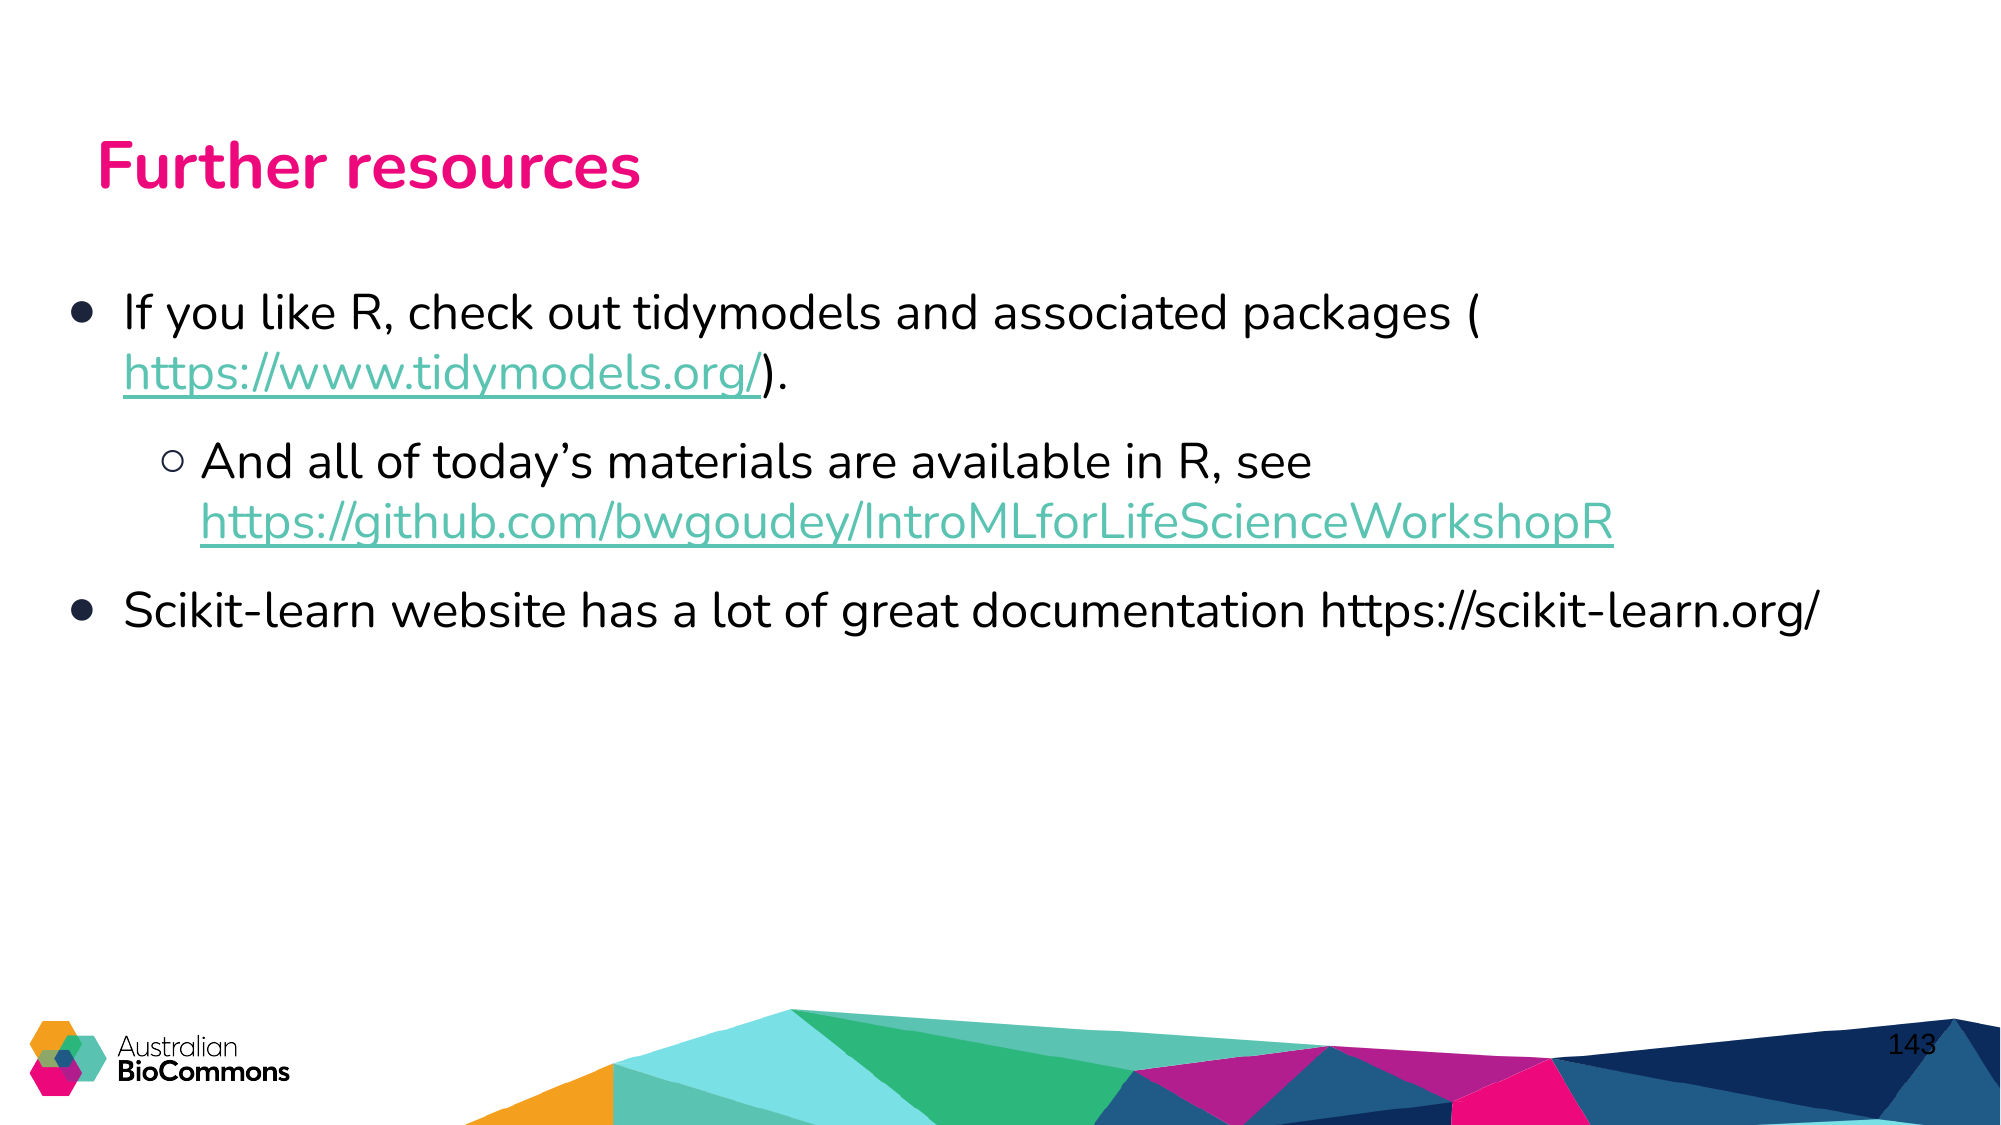

# Further resources

If you like R, check out tidymodels and associated packages (https://www.tidymodels.org/).
And all of today’s materials are available in R, see https://github.com/bwgoudey/IntroMLforLifeScienceWorkshopR
Scikit-learn website has a lot of great documentation https://scikit-learn.org/

143